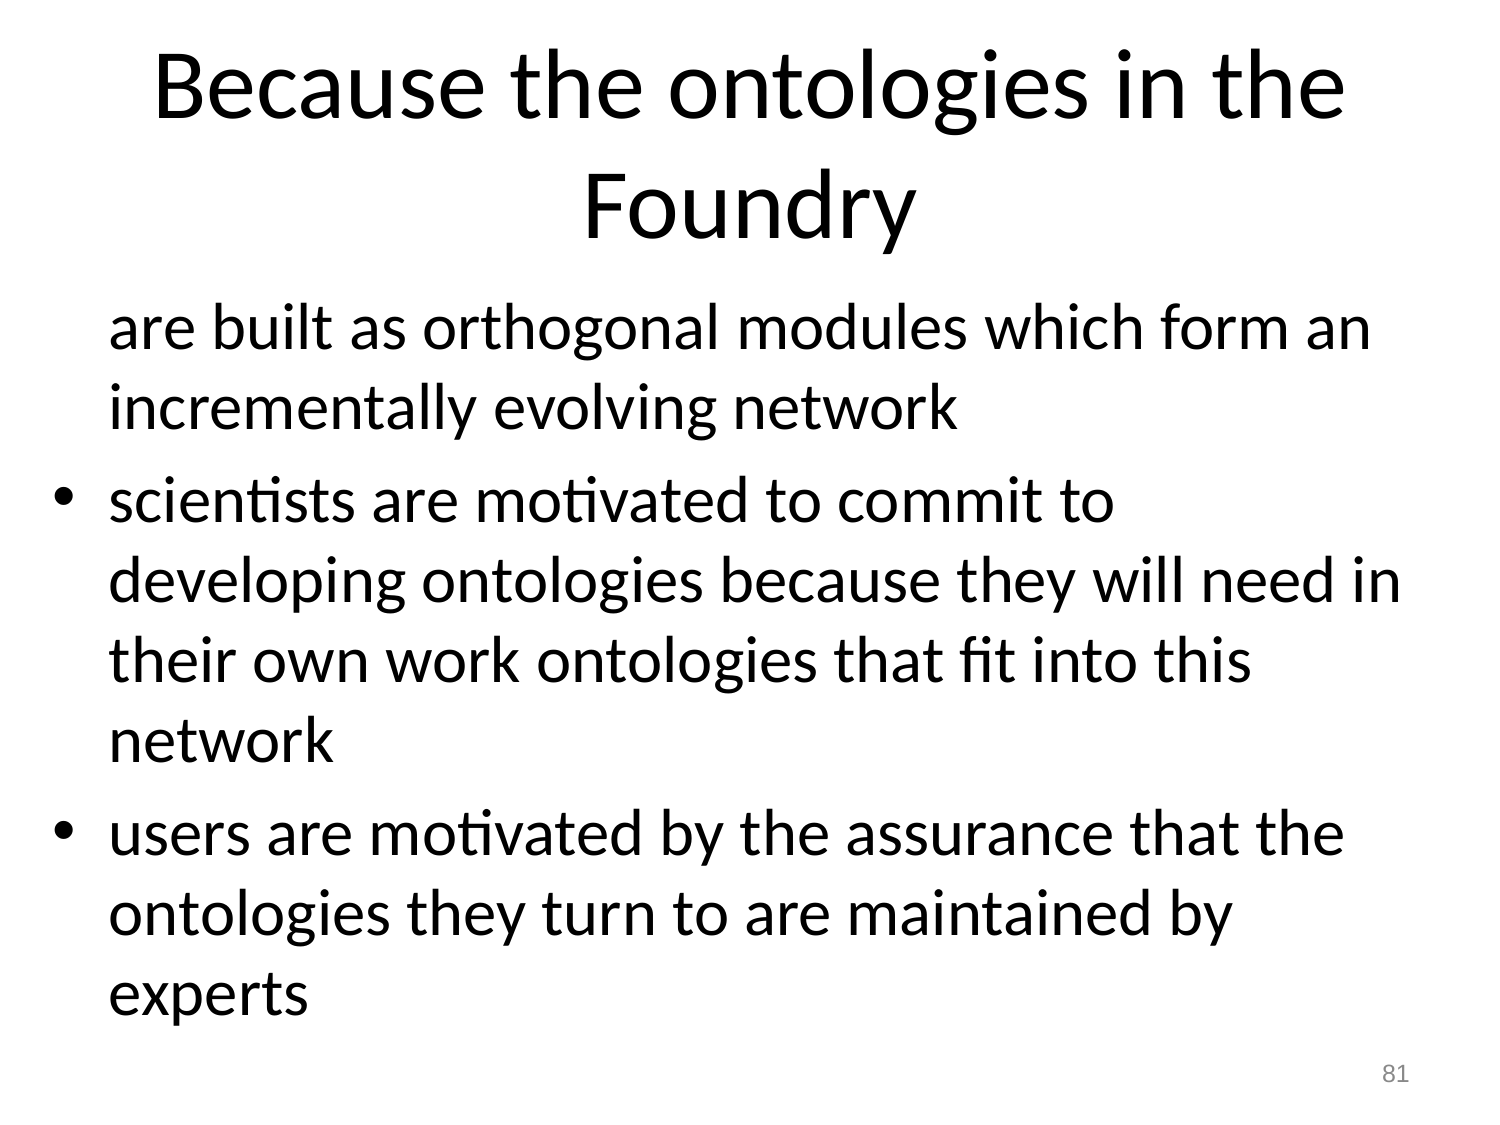

# Because the ontologies in the Foundry
	are built as orthogonal modules which form an incrementally evolving network
scientists are motivated to commit to developing ontologies because they will need in their own work ontologies that fit into this network
users are motivated by the assurance that the ontologies they turn to are maintained by experts
81